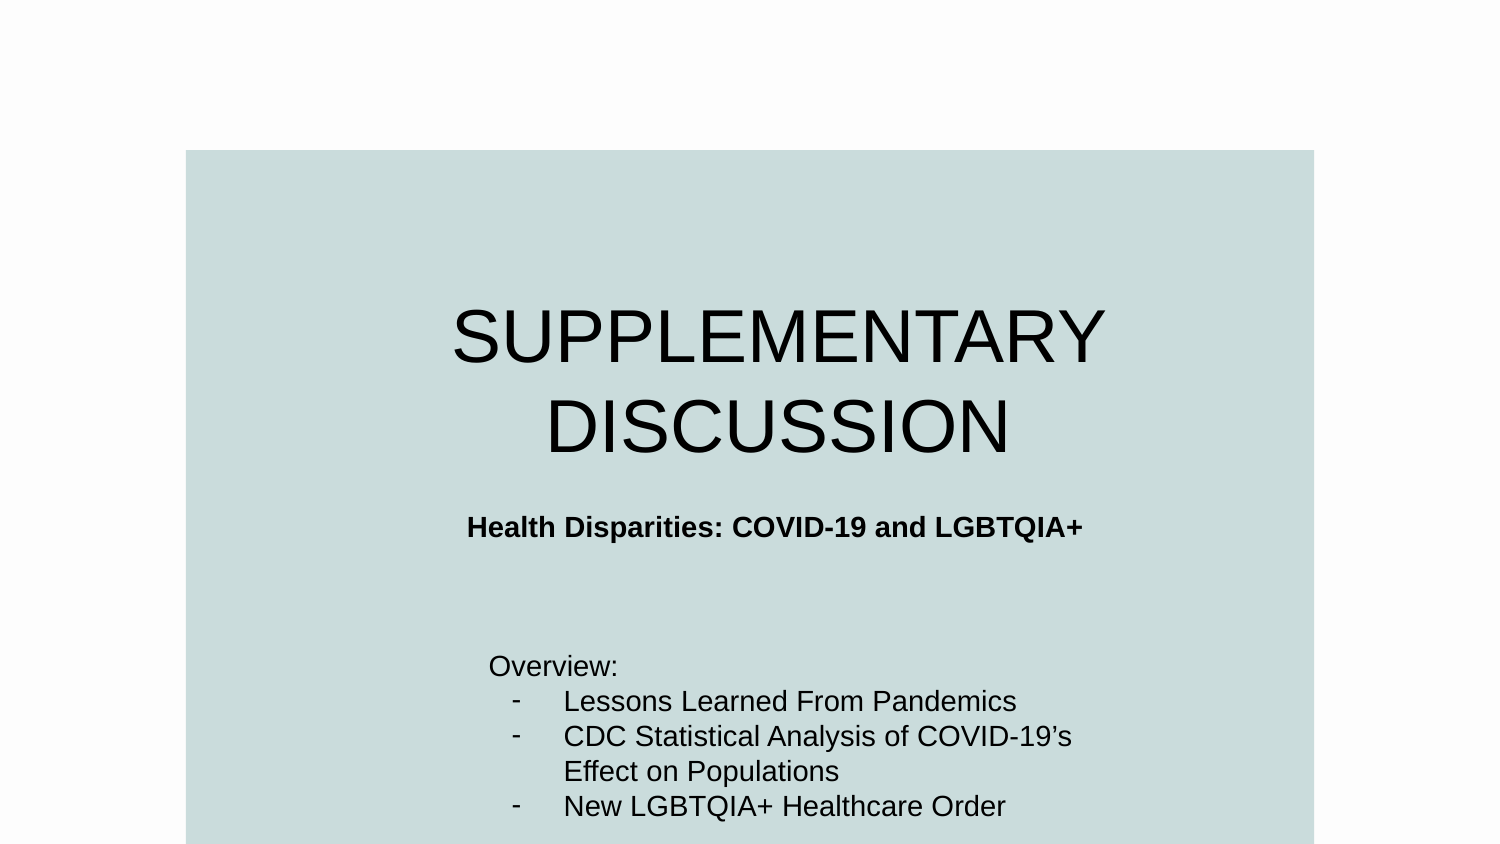

# SUPPLEMENTARY DISCUSSION
Health Disparities: COVID-19 and LGBTQIA+
Overview:
Lessons Learned From Pandemics
CDC Statistical Analysis of COVID-19’s Effect on Populations
New LGBTQIA+ Healthcare Order